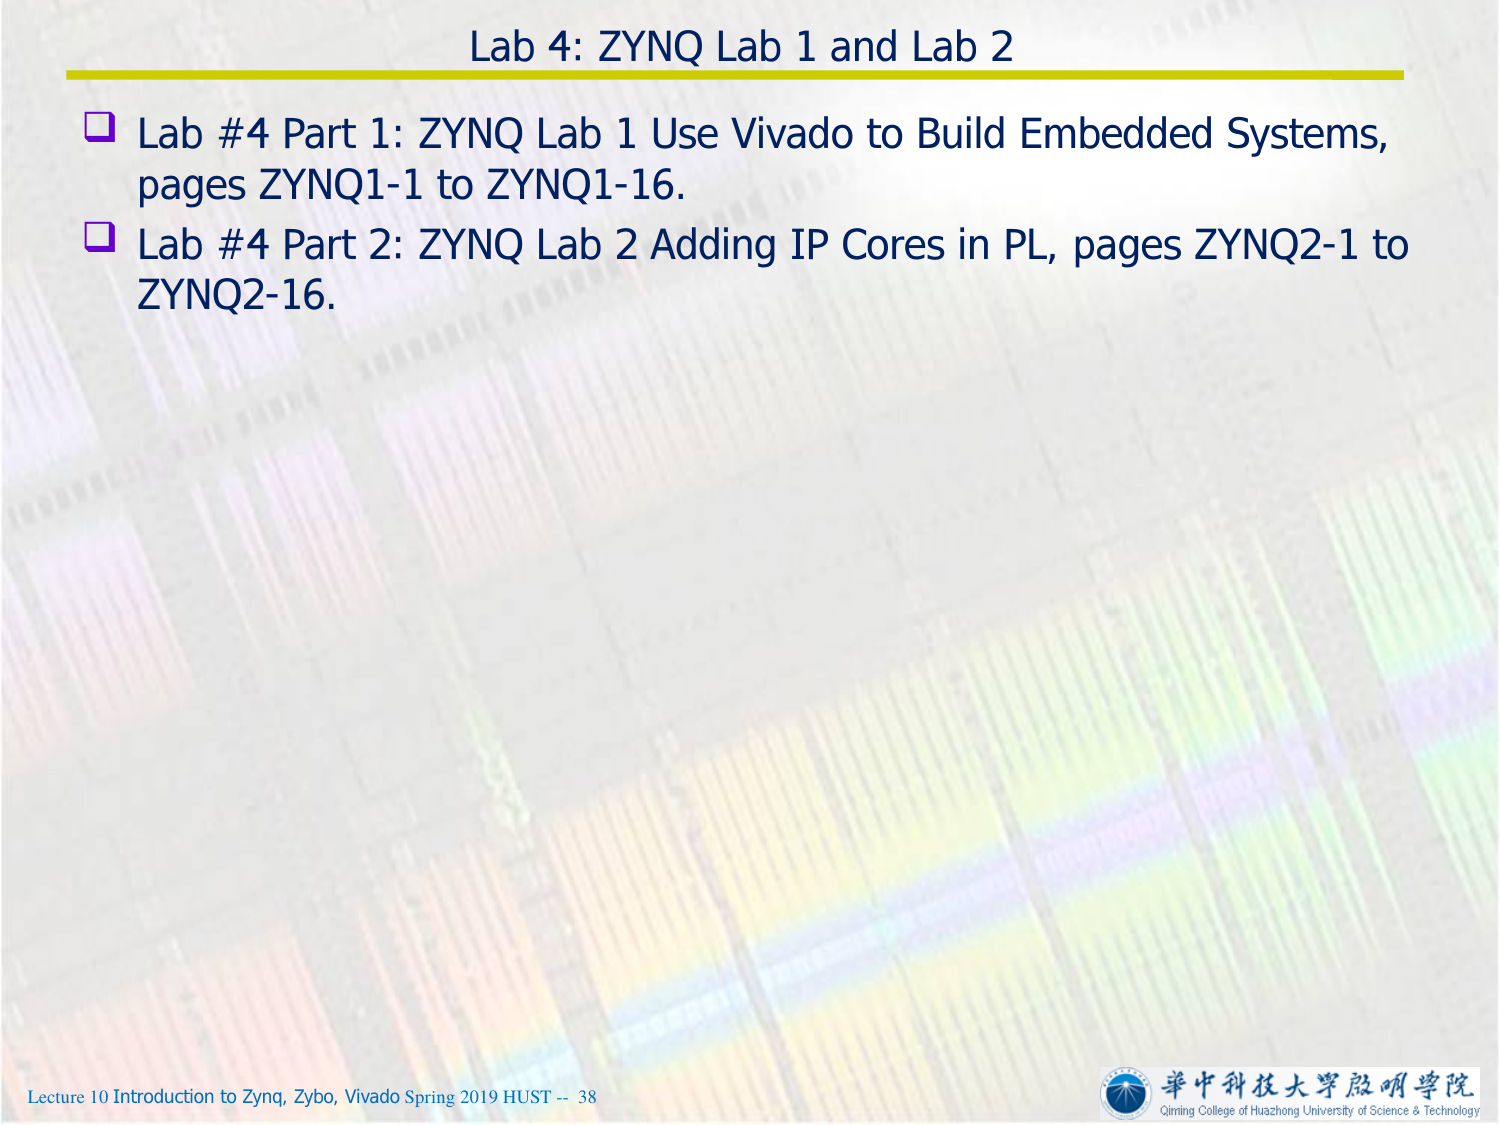

# Lab 4: ZYNQ Lab 1 and Lab 2
Lab #4 Part 1: ZYNQ Lab 1 Use Vivado to Build Embedded Systems, pages ZYNQ1-1 to ZYNQ1-16.
Lab #4 Part 2: ZYNQ Lab 2 Adding IP Cores in PL, pages ZYNQ2-1 to ZYNQ2-16.